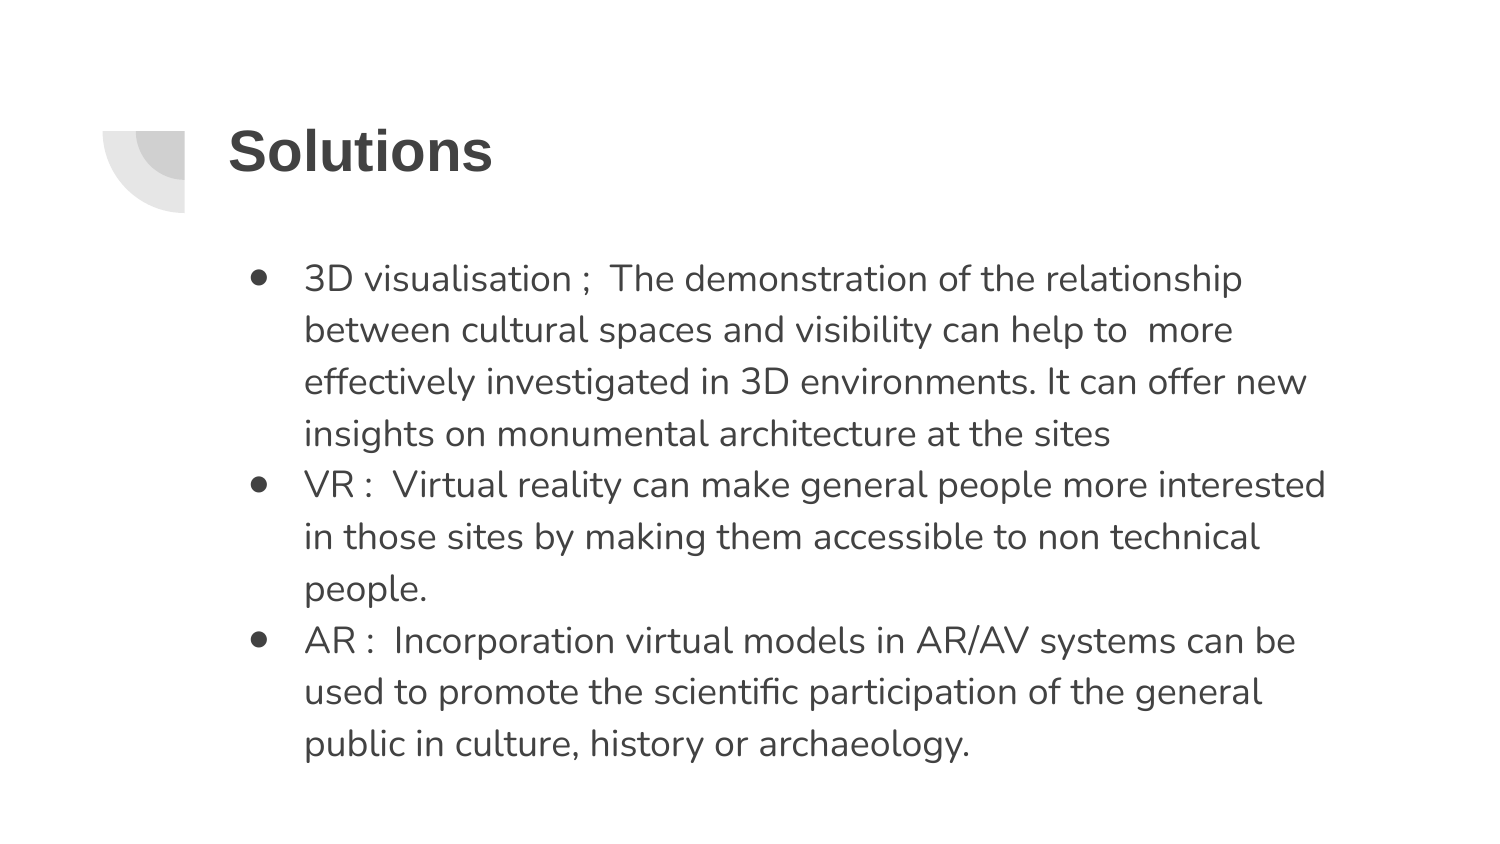

# Solutions
3D visualisation ;  The demonstration of the relationship between cultural spaces and visibility can help to  more effectively investigated in 3D environments. It can offer new insights on monumental architecture at the sites
VR :  Virtual reality can make general people more interested in those sites by making them accessible to non technical people.
AR :  Incorporation virtual models in AR/AV systems can be used to promote the scientific participation of the general public in culture, history or archaeology.